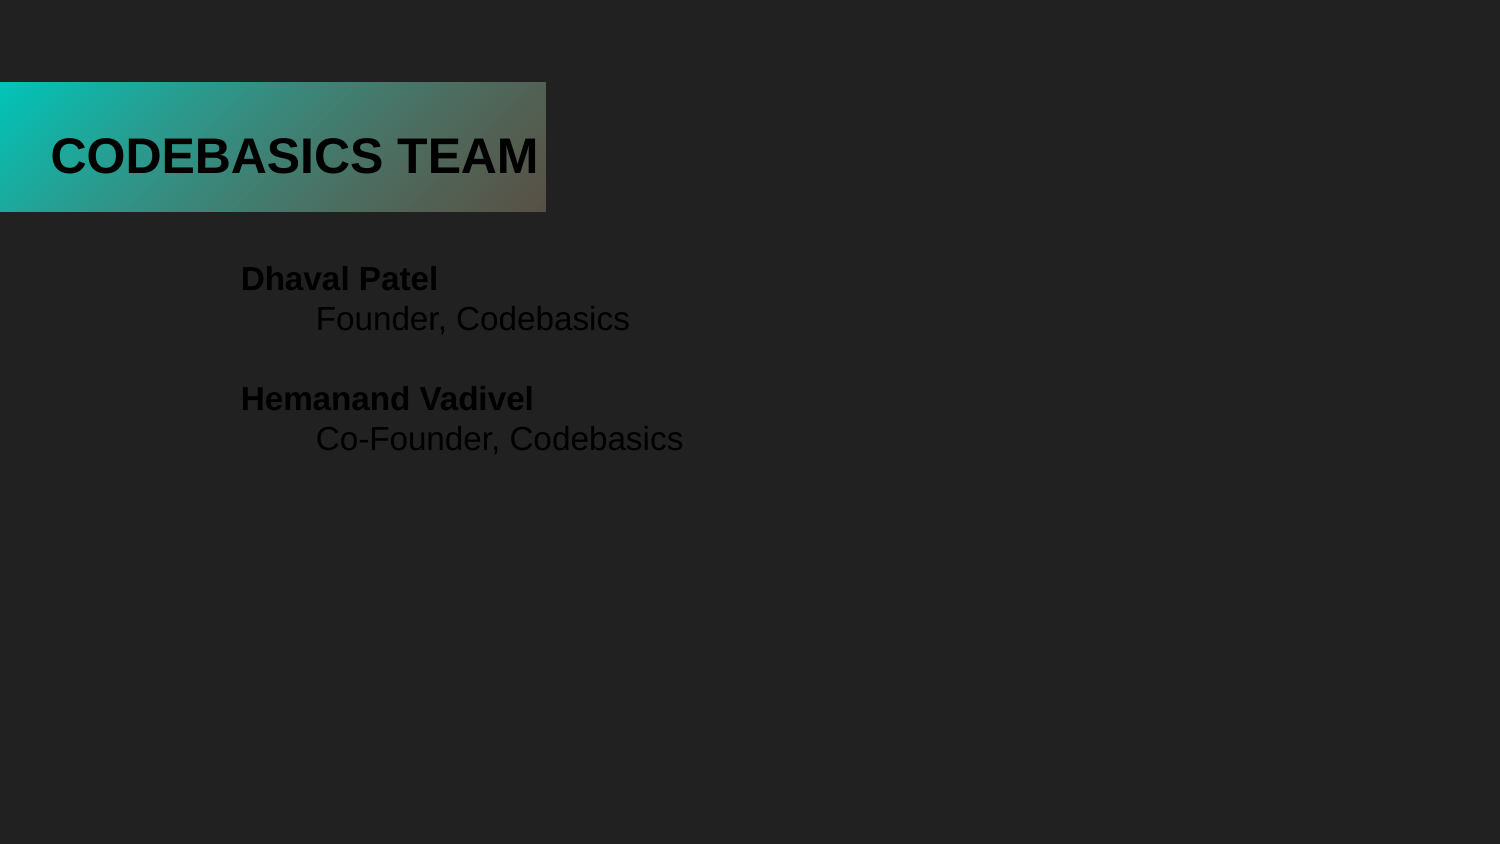

CODEBASICS TEAM
Dhaval Patel
Founder, Codebasics

Hemanand Vadivel
Co-Founder, Codebasics